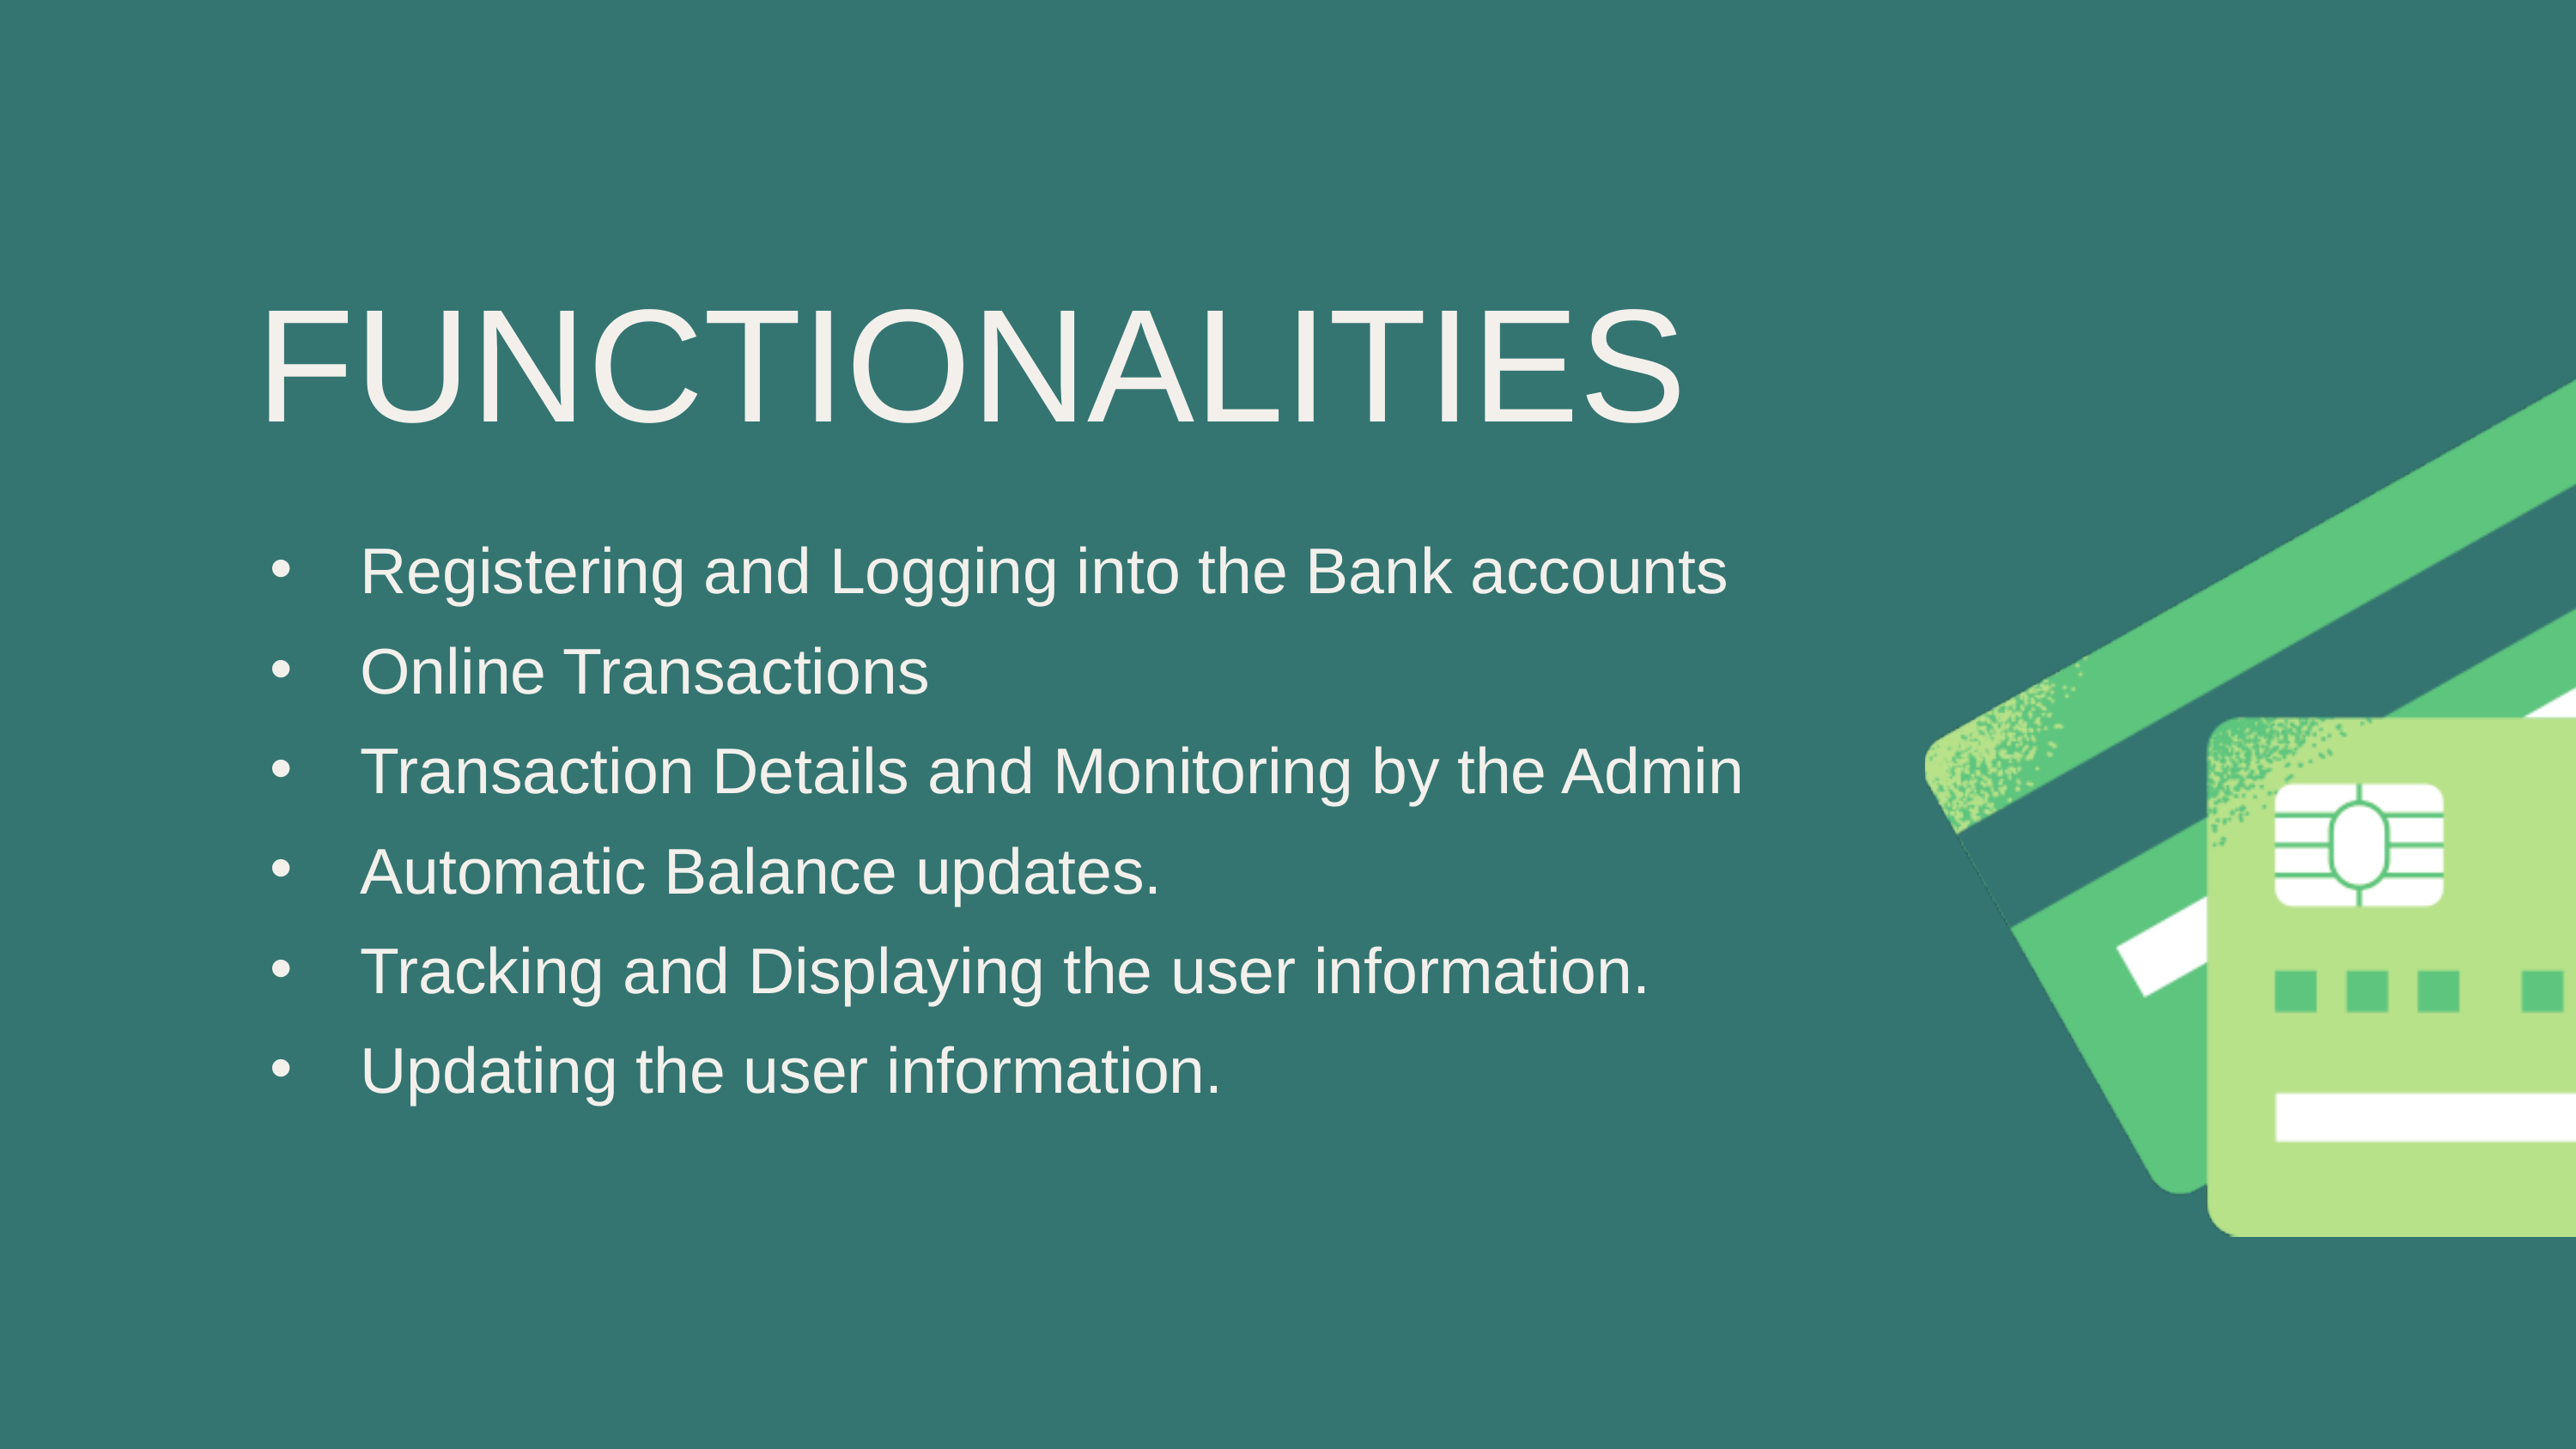

FUNCTIONALITIES

  Registering and Logging into the Bank accounts
  Online Transactions
  Transaction Details and Monitoring by the Admin
  Automatic Balance updates.
  Tracking and Displaying the user information.
  Updating the user information.